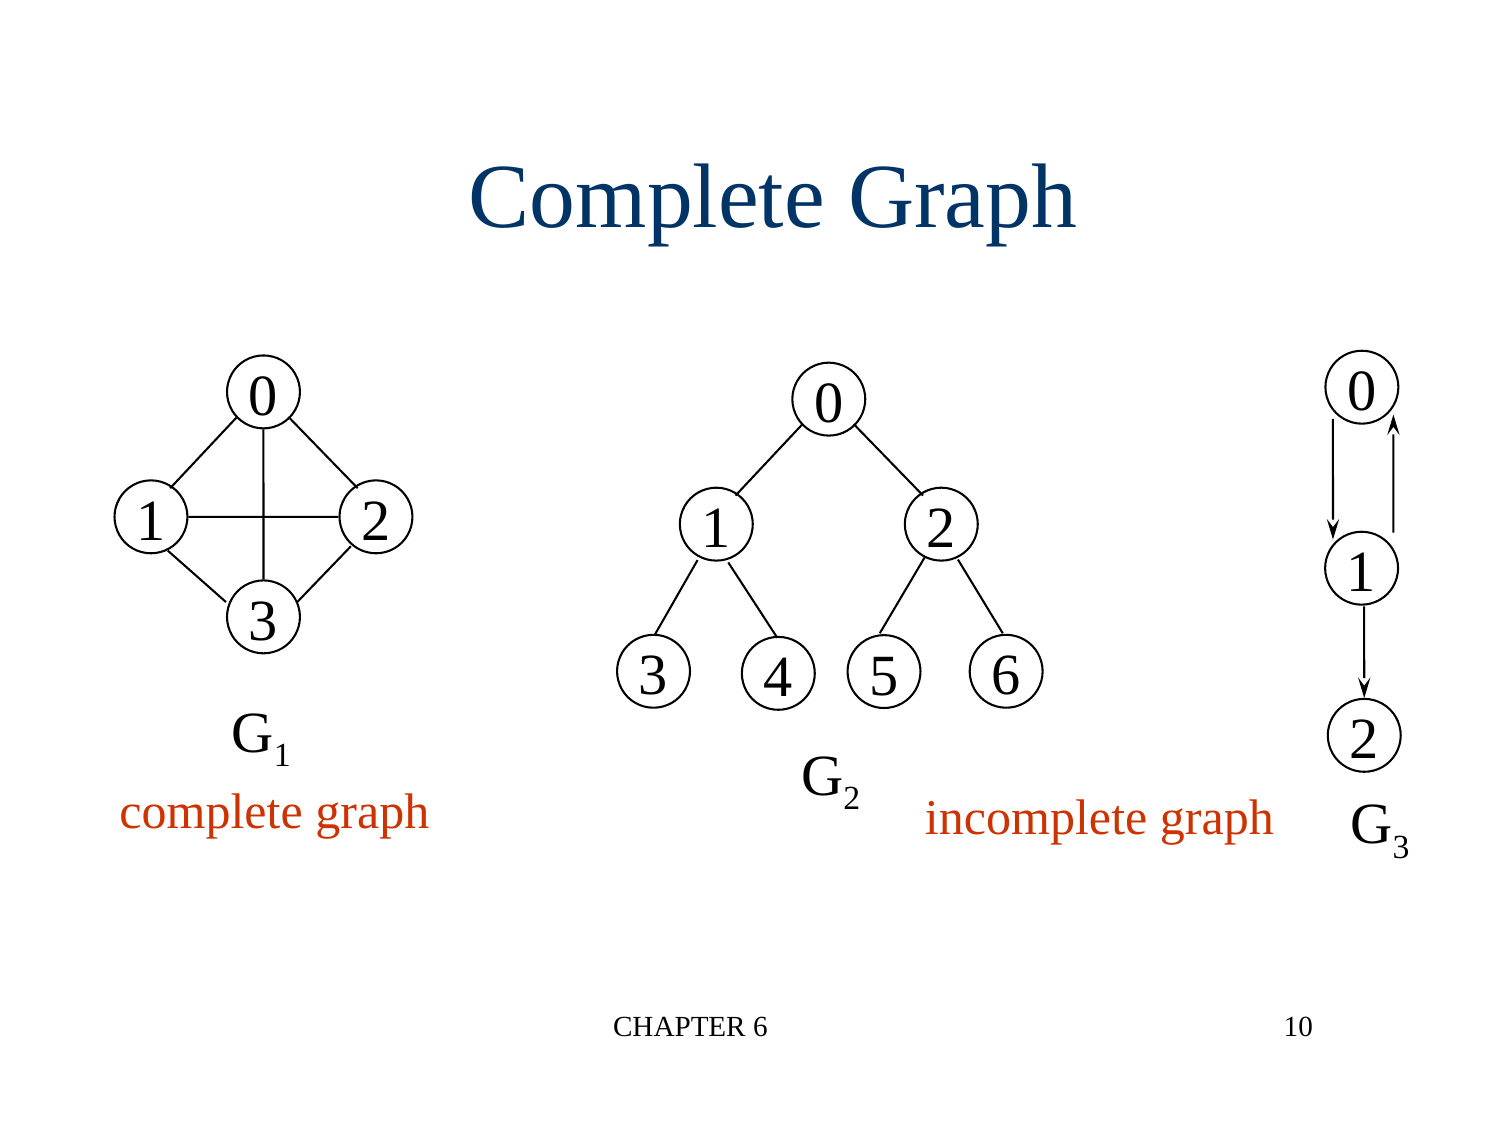

Complete Graph
0
0
0

1
2
1
2

1

3

3
6
5
4
G1
2
G2
complete graph
incomplete graph
G3
CHAPTER 6
10